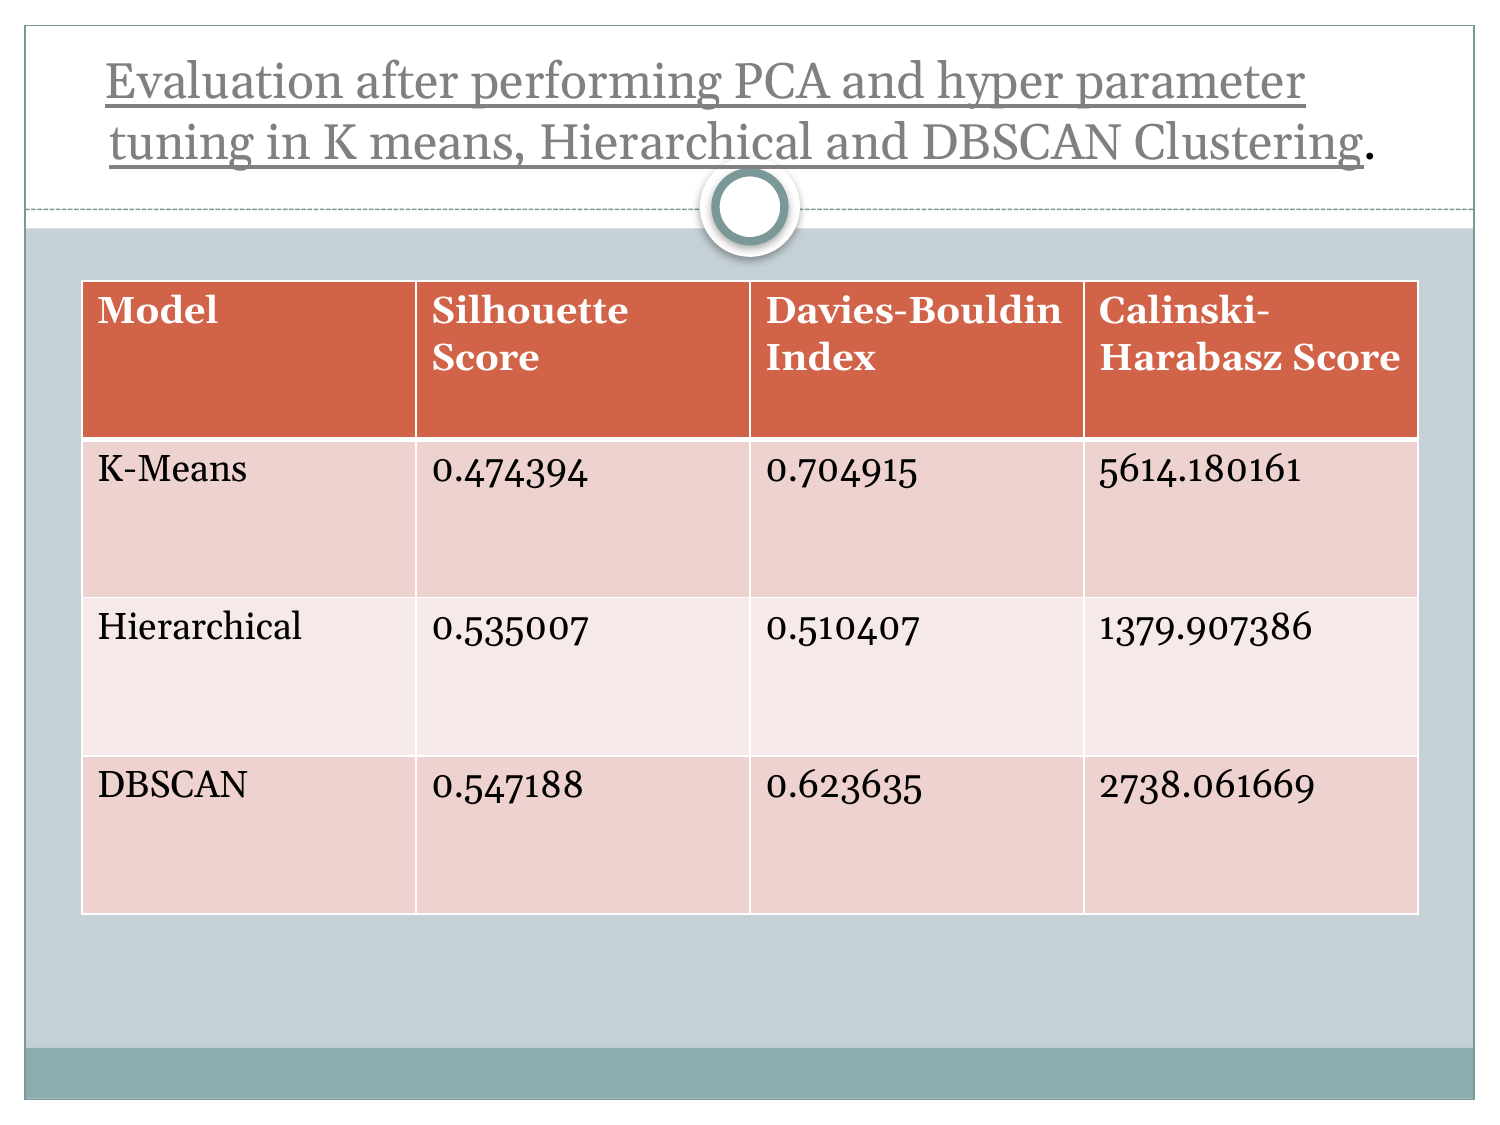

Evaluation after performing PCA and hyper parameter tuning in K means, Hierarchical and DBSCAN Clustering.

| Model | Silhouette Score | Davies-Bouldin Index | Calinski-Harabasz Score |
| --- | --- | --- | --- |
| K-Means | 0.474394 | 0.704915 | 5614.180161 |
| Hierarchical | 0.535007 | 0.510407 | 1379.907386 |
| DBSCAN | 0.547188 | 0.623635 | 2738.061669 |